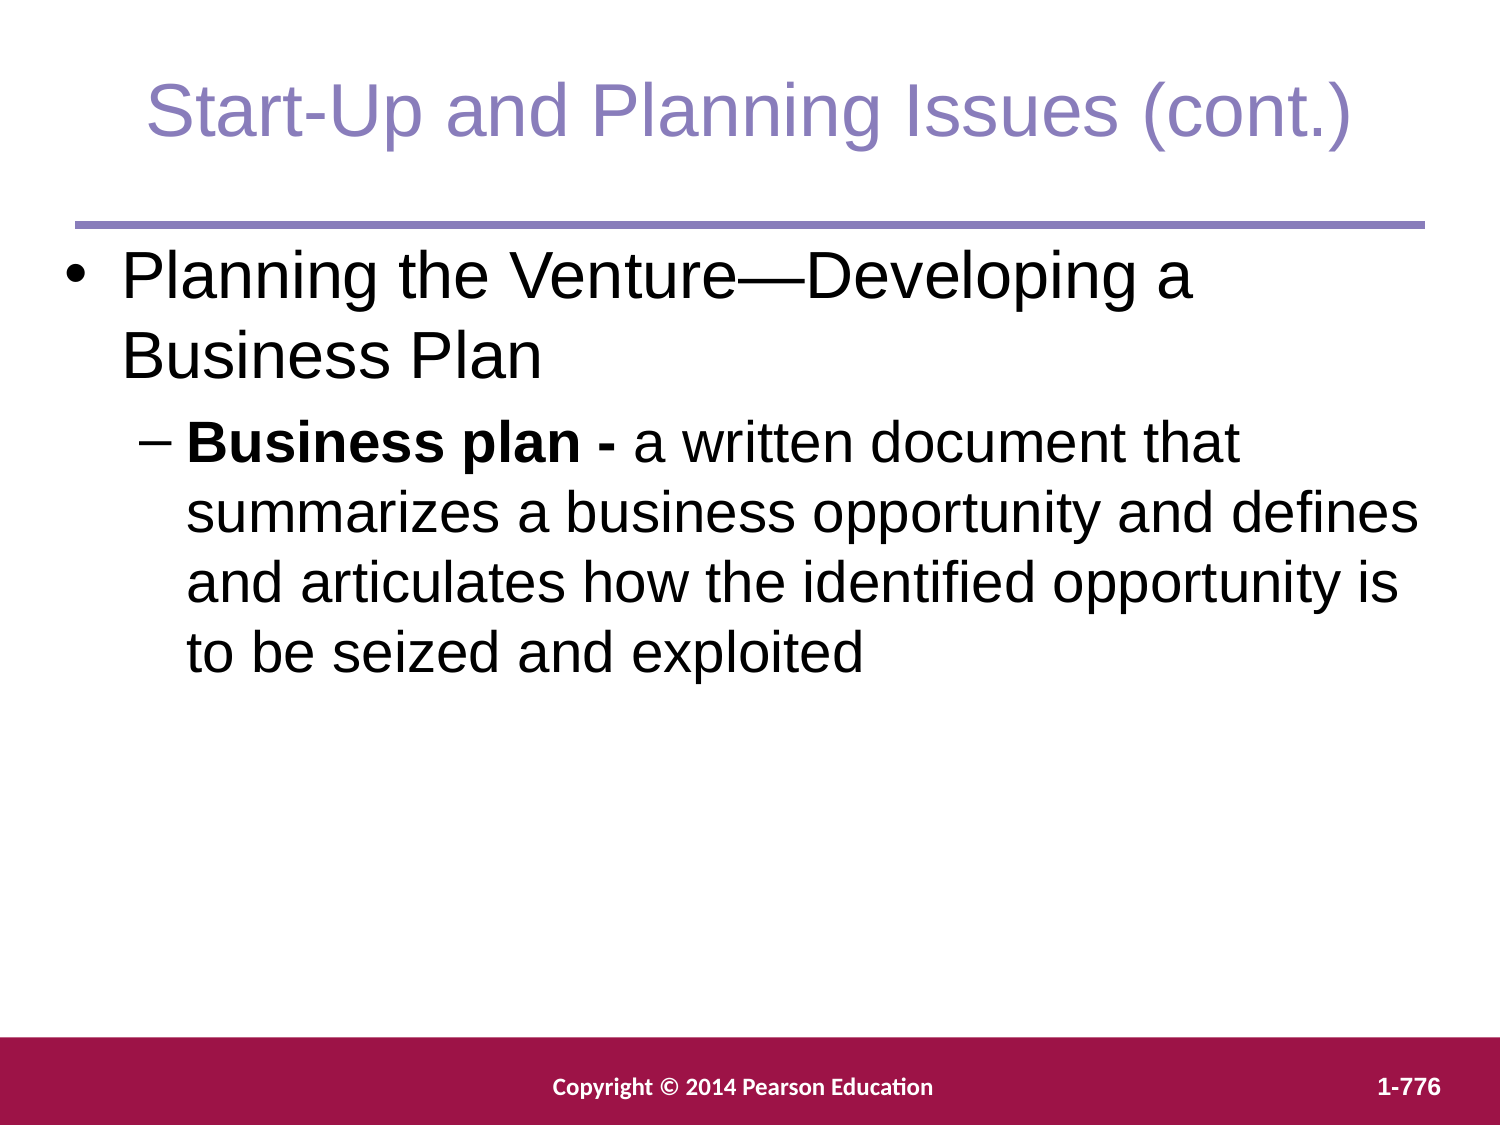

Start-Up and Planning Issues (cont.)
Planning the Venture—Developing a Business Plan
Business plan - a written document that summarizes a business opportunity and defines and articulates how the identified opportunity is to be seized and exploited